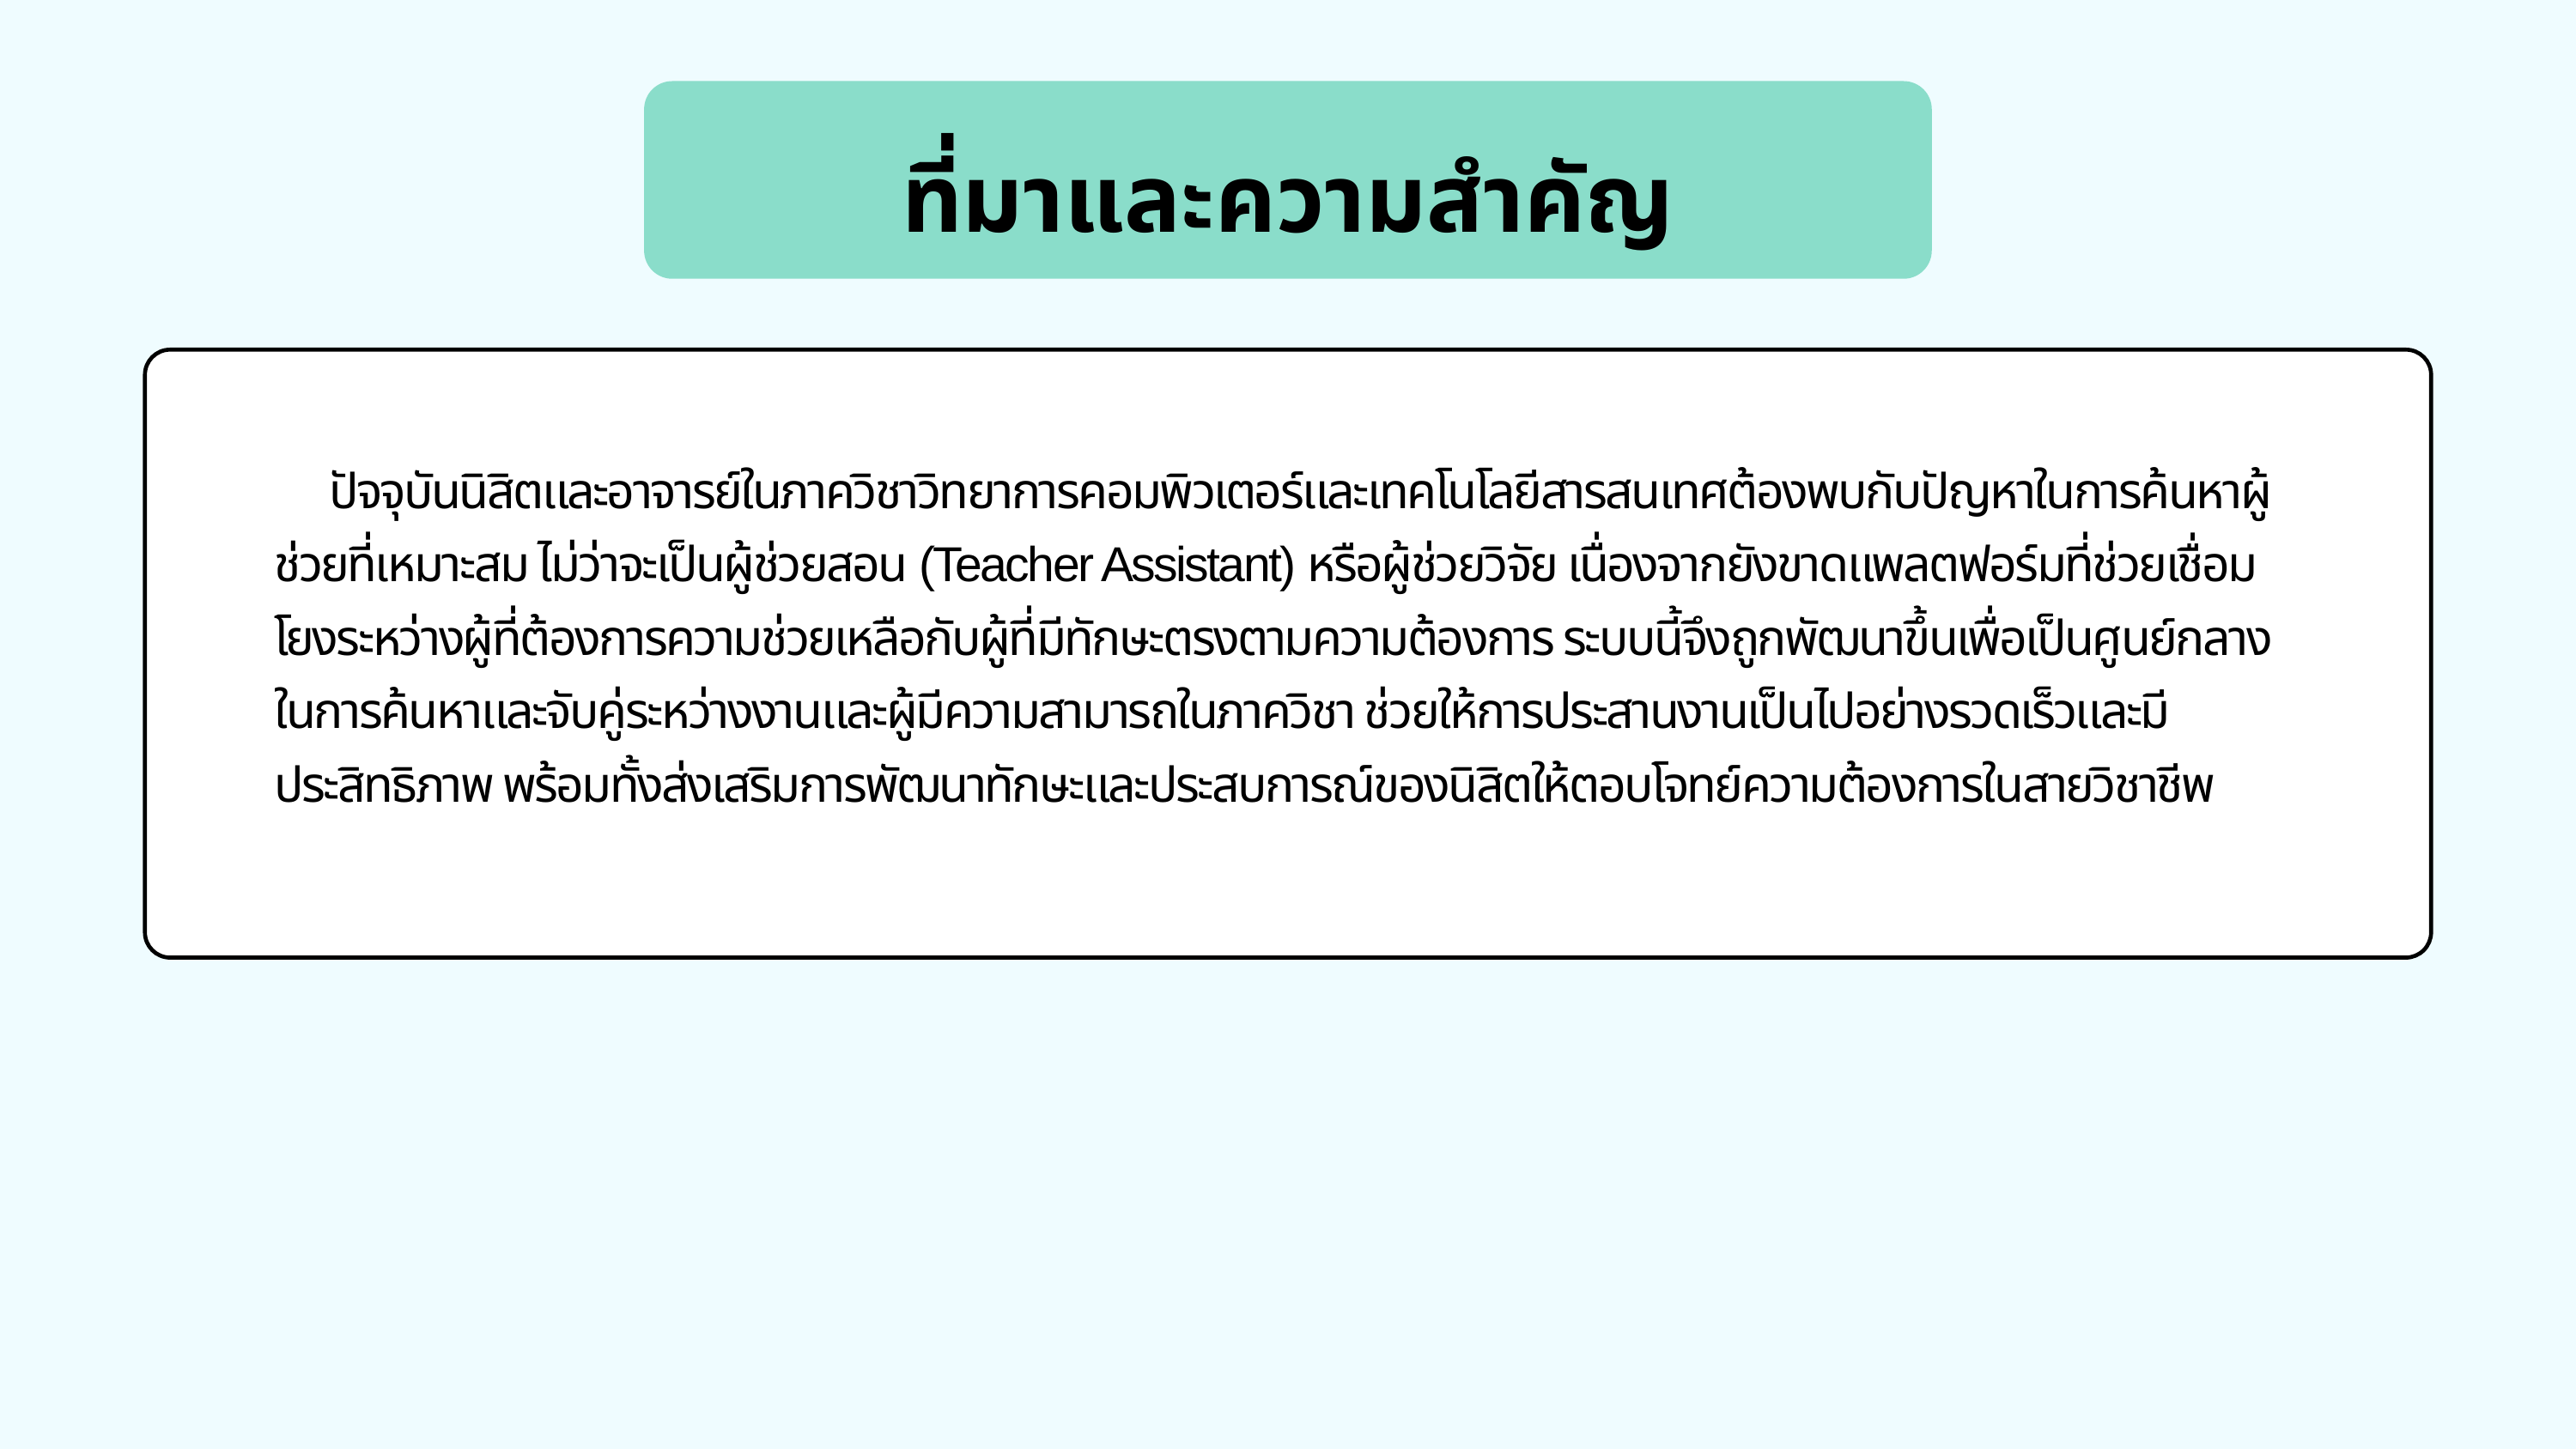

ที่มาและความสำคัญ

     ปัจจุบันนิสิตและอาจารย์ในภาควิชาวิทยาการคอมพิวเตอร์และเทคโนโลยีสารสนเทศต้องพบกับปัญหาในการค้นหาผู้ช่วยที่เหมาะสม ไม่ว่าจะเป็นผู้ช่วยสอน (Teacher Assistant) หรือผู้ช่วยวิจัย เนื่องจากยังขาดแพลตฟอร์มที่ช่วยเชื่อมโยงระหว่างผู้ที่ต้องการความช่วยเหลือกับผู้ที่มีทักษะตรงตามความต้องการ ระบบนี้จึงถูกพัฒนาขึ้นเพื่อเป็นศูนย์กลางในการค้นหาและจับคู่ระหว่างงานและผู้มีความสามารถในภาควิชา ช่วยให้การประสานงานเป็นไปอย่างรวดเร็วและมีประสิทธิภาพ พร้อมทั้งส่งเสริมการพัฒนาทักษะและประสบการณ์ของนิสิตให้ตอบโจทย์ความต้องการในสายวิชาชีพ